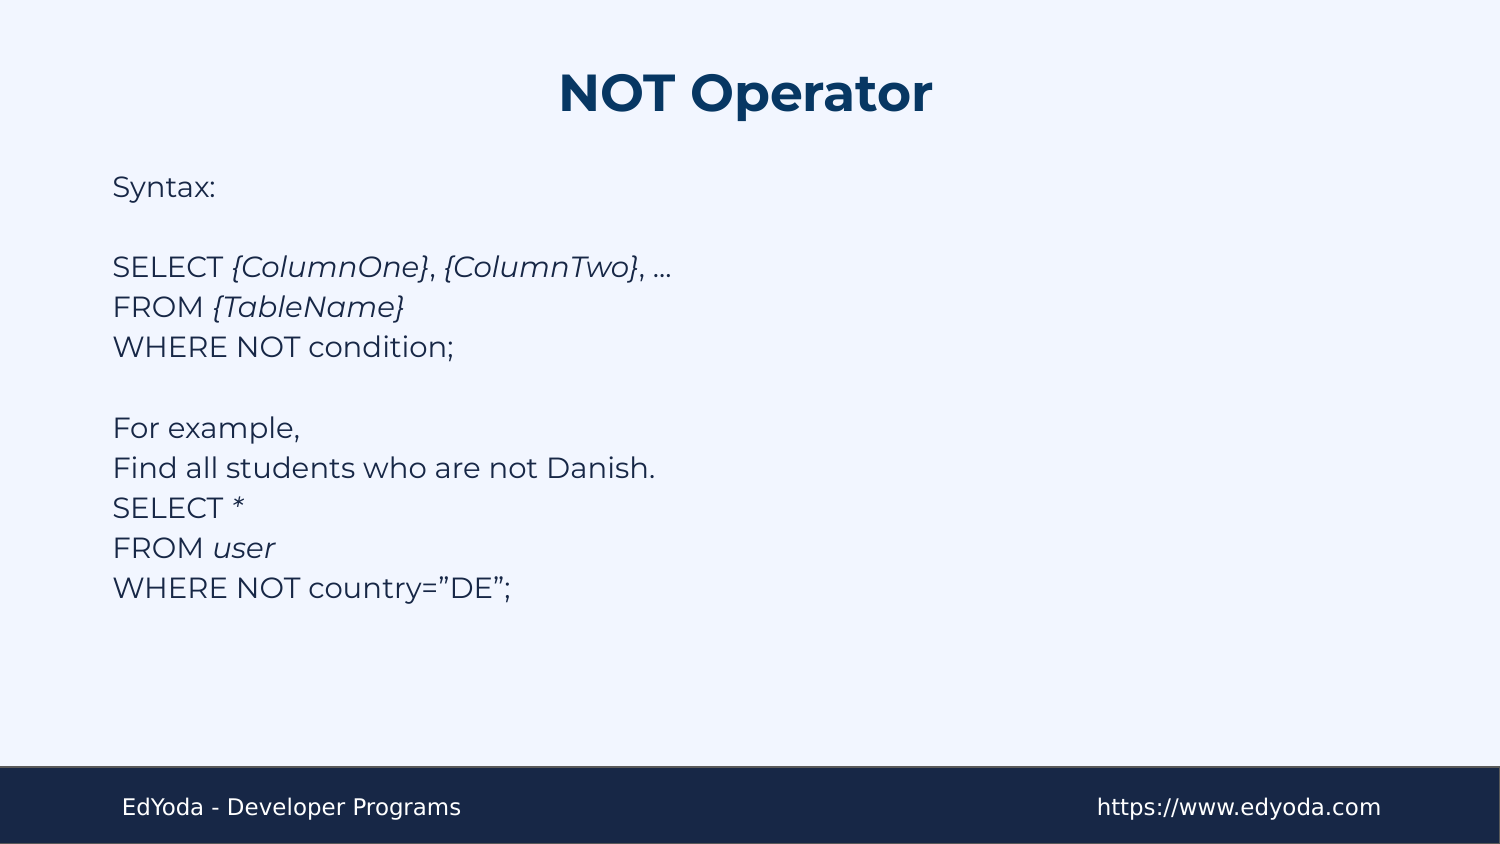

# NOT Operator
Syntax:

SELECT {ColumnOne}, {ColumnTwo}, ...
FROM {TableName}
WHERE NOT condition;

For example,
Find all students who are not Danish.
SELECT *
FROM user
WHERE NOT country=”DE”;

EdYoda - Developer Programs
https://www.edyoda.com